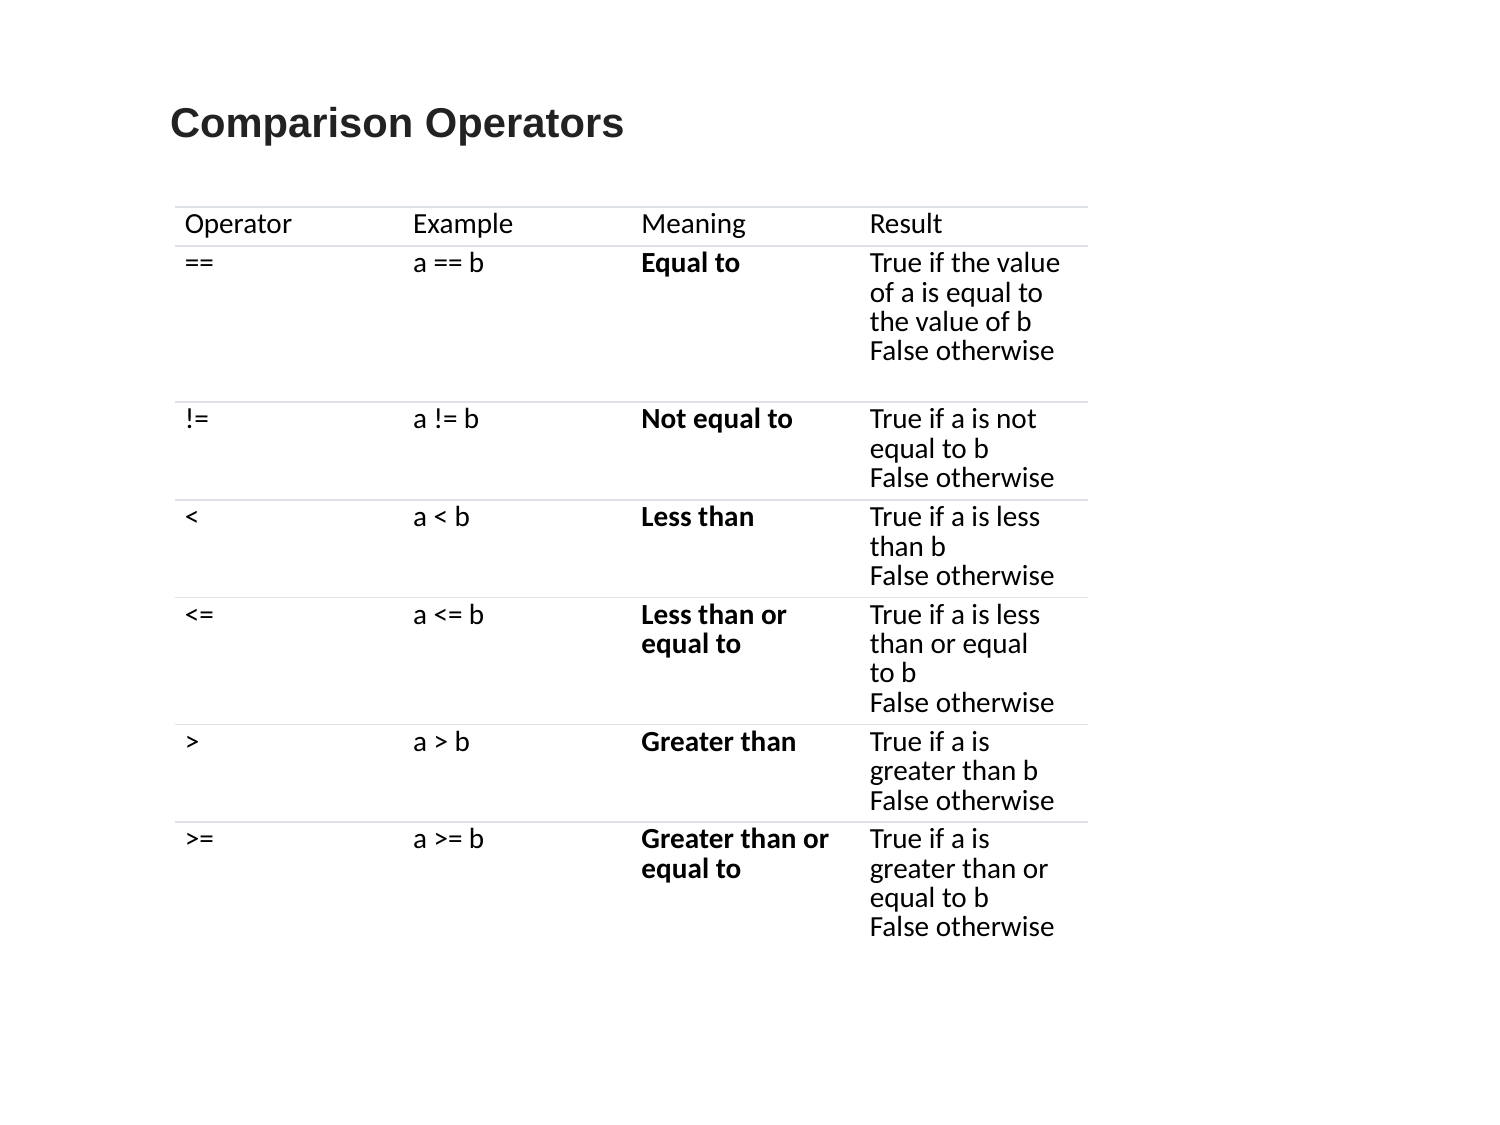

Comparison Operators

| Operator | Example | Meaning | Result |
| --- | --- | --- | --- |
| == | a == b | Equal to | True if the value of a is equal to the value of b False otherwise |
| != | a != b | Not equal to | True if a is not equal to b False otherwise |
| < | a < b | Less than | True if a is less than b False otherwise |
| <= | a <= b | Less than or equal to | True if a is less than or equal to b False otherwise |
| > | a > b | Greater than | True if a is greater than b False otherwise |
| >= | a >= b | Greater than or equal to | True if a is greater than or equal to b False otherwise |